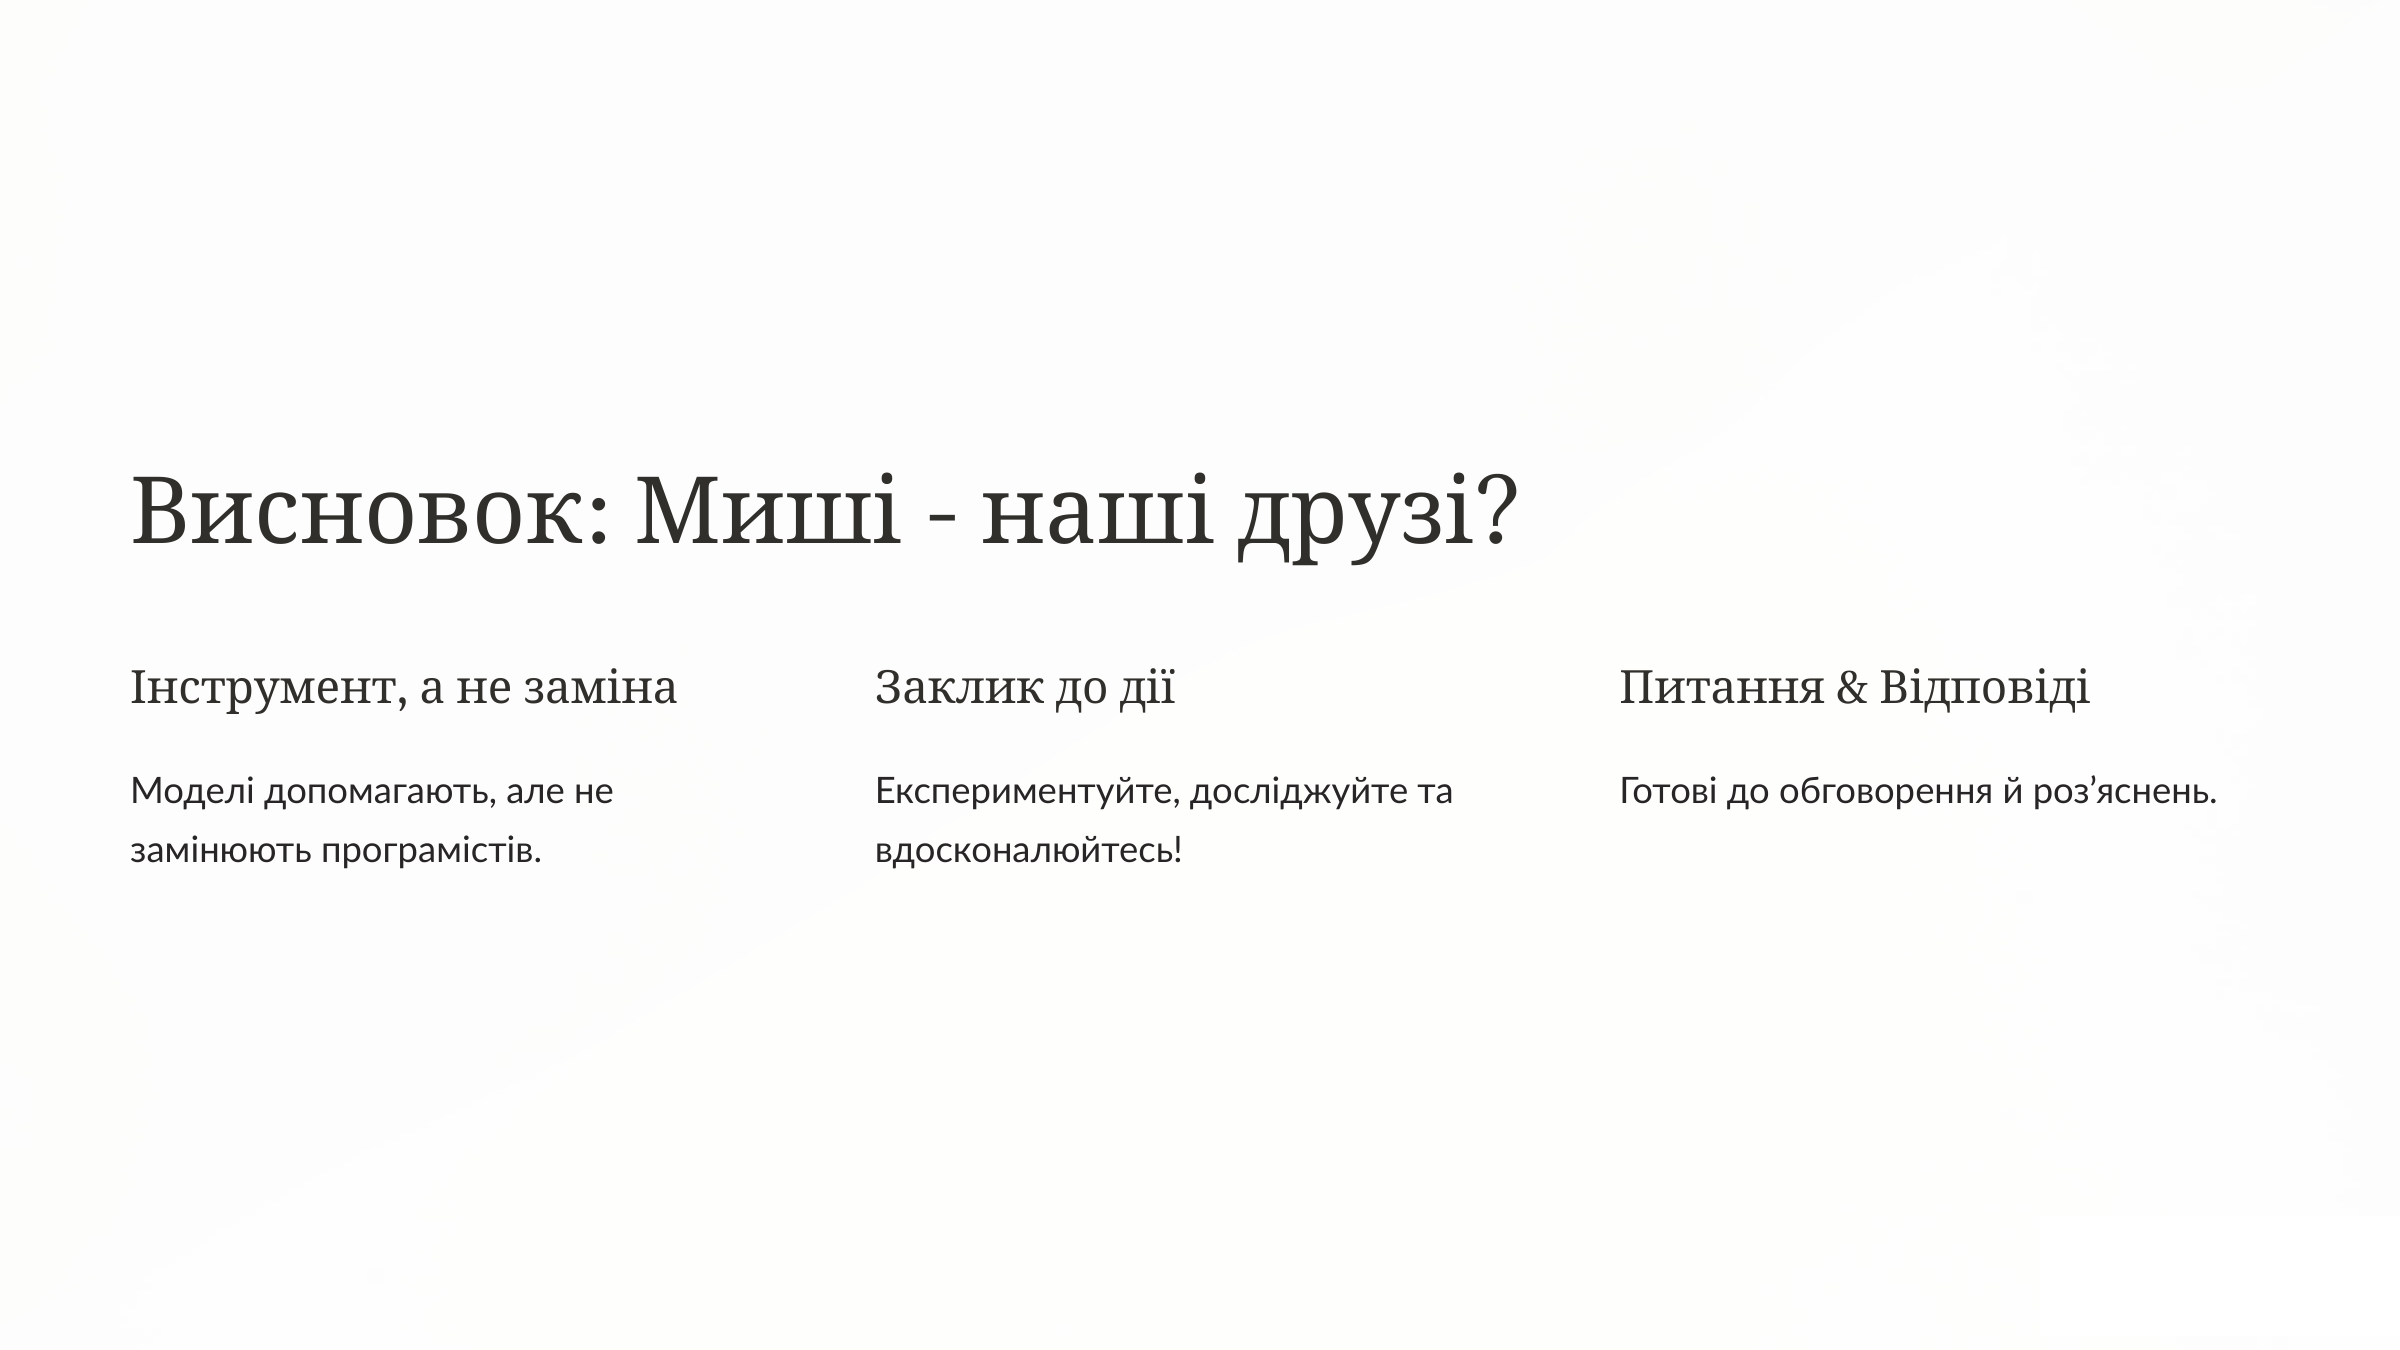

Висновок: Миші - наші друзі?
Інструмент, а не заміна
Заклик до дії
Питання & Відповіді
Моделі допомагають, але не замінюють програмістів.
Експериментуйте, досліджуйте та вдосконалюйтесь!
Готові до обговорення й роз’яснень.